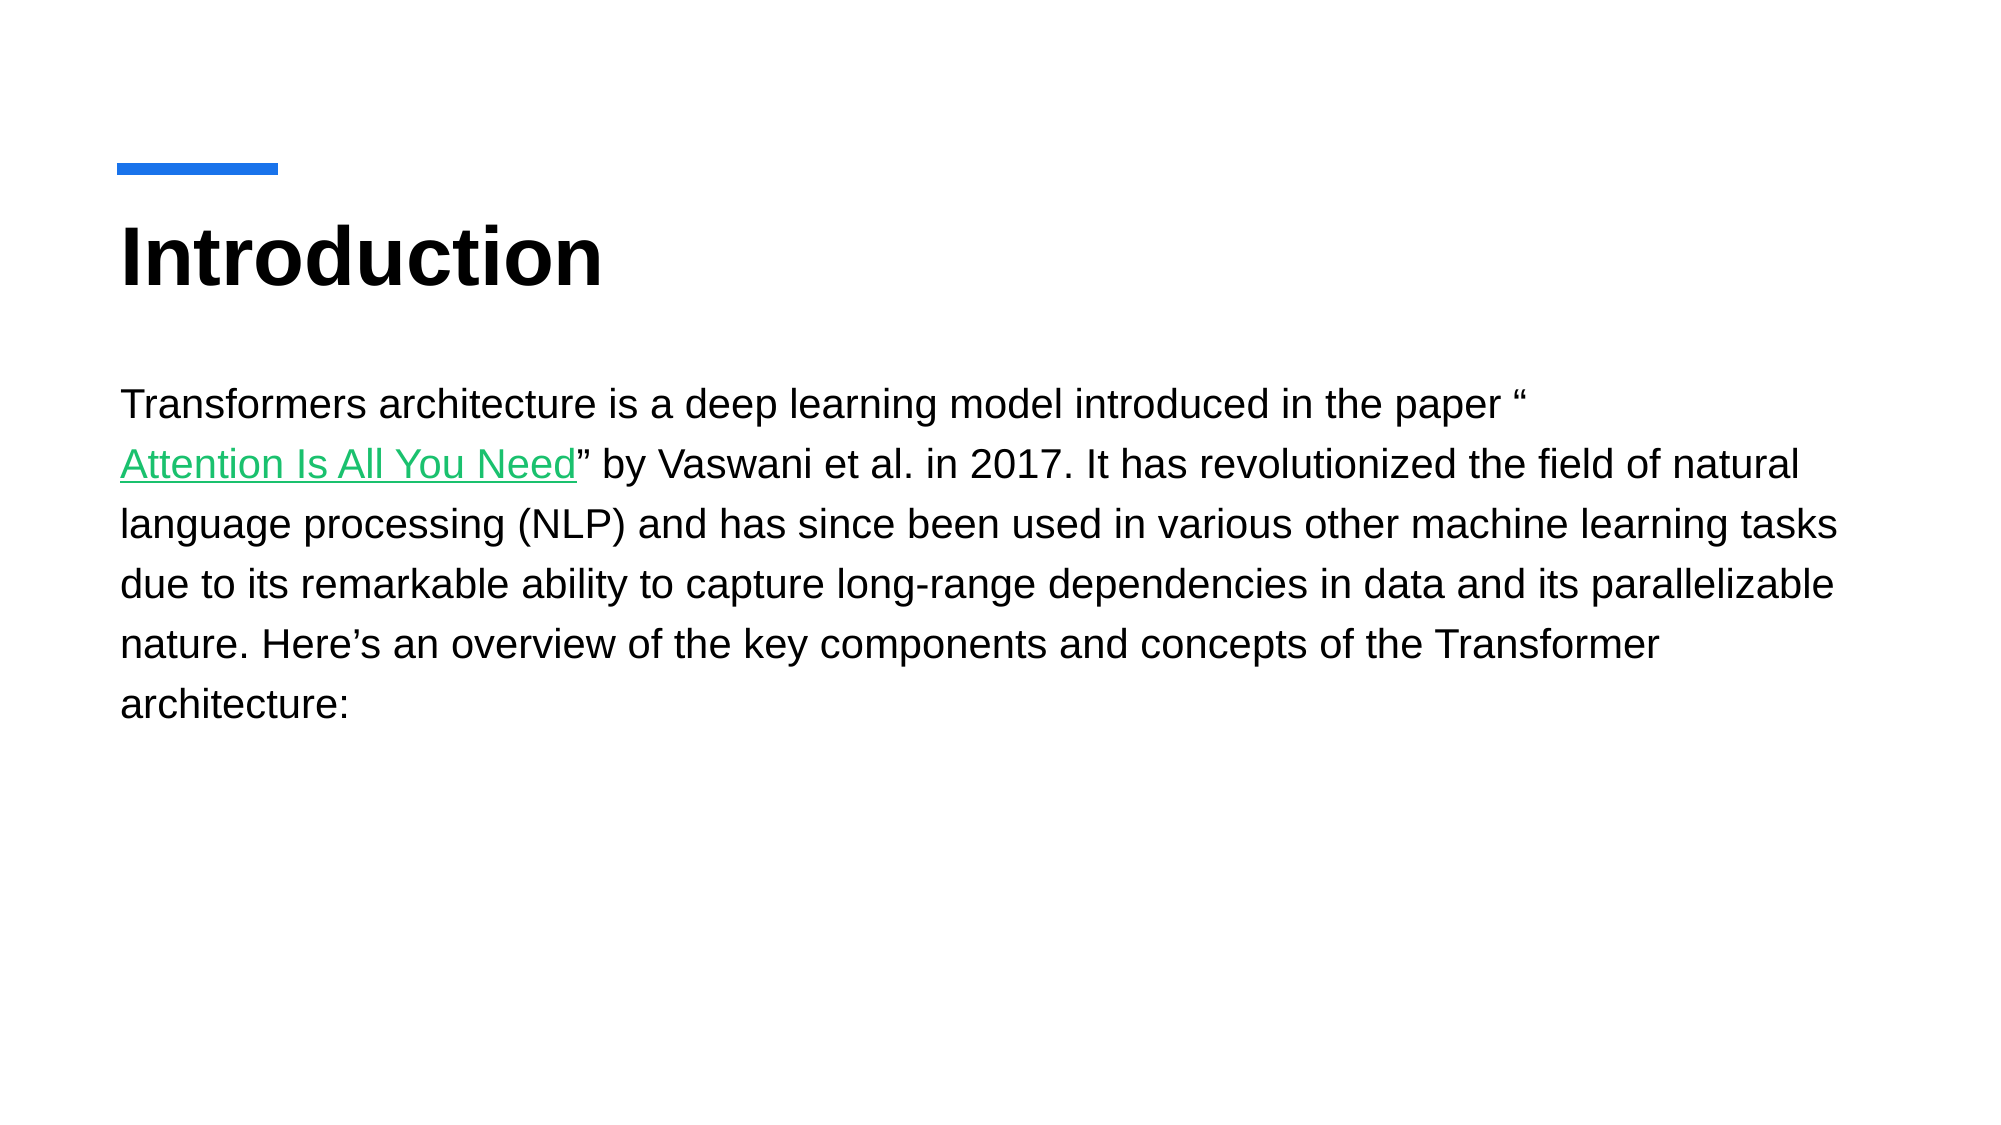

# Introduction
Transformers architecture is a deep learning model introduced in the paper “Attention Is All You Need” by Vaswani et al. in 2017. It has revolutionized the field of natural language processing (NLP) and has since been used in various other machine learning tasks due to its remarkable ability to capture long-range dependencies in data and its parallelizable nature. Here’s an overview of the key components and concepts of the Transformer architecture: